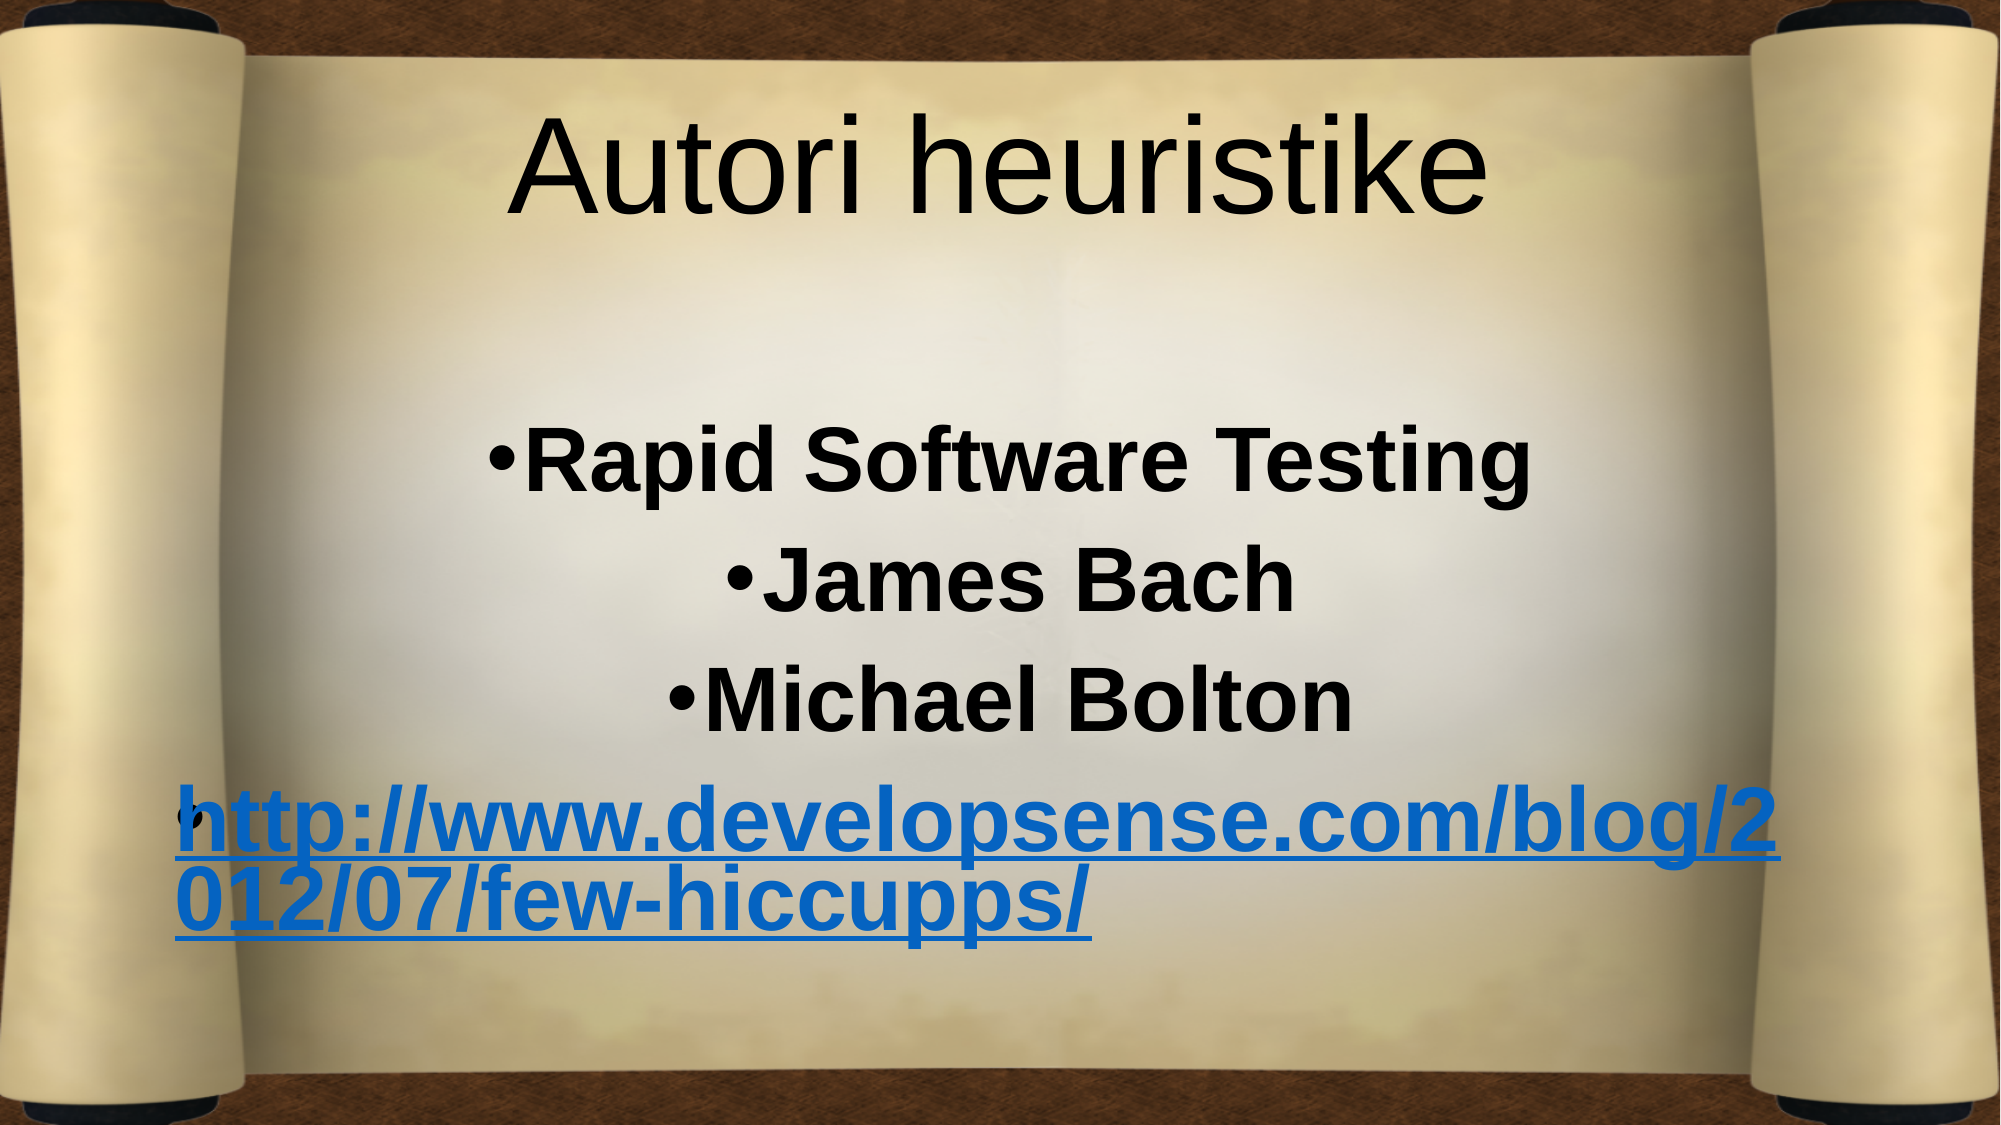

# Autori heuristike
Rapid Software Testing
James Bach
Michael Bolton
http://www.developsense.com/blog/2012/07/few-hiccupps/